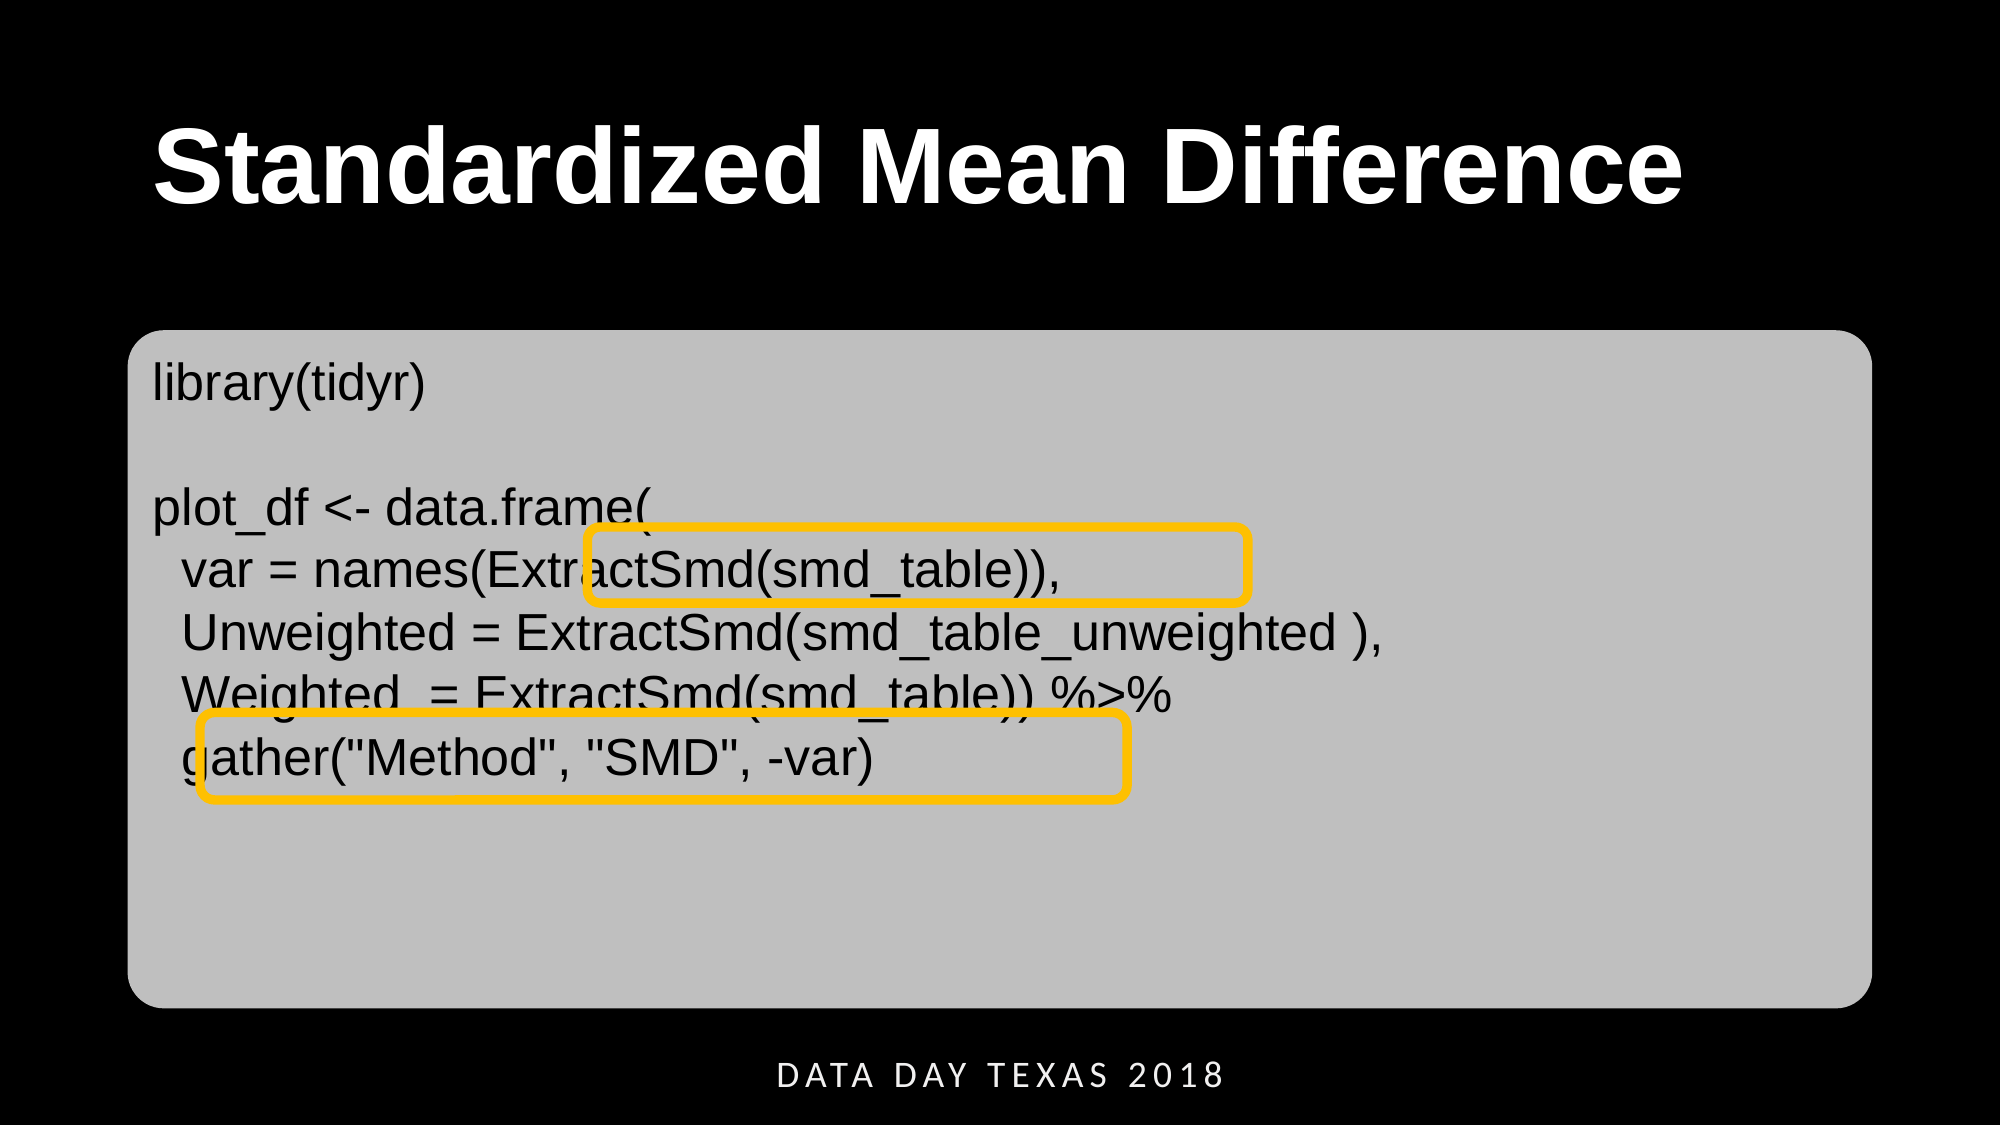

# Standardized Mean Difference
library(tidyr)

plot_df <- data.frame(
  var = names(ExtractSmd(smd_table)),
  Unweighted = ExtractSmd(smd_table_unweighted ),
  Weighted  = ExtractSmd(smd_table)) %>%
  gather("Method", "SMD", -var)